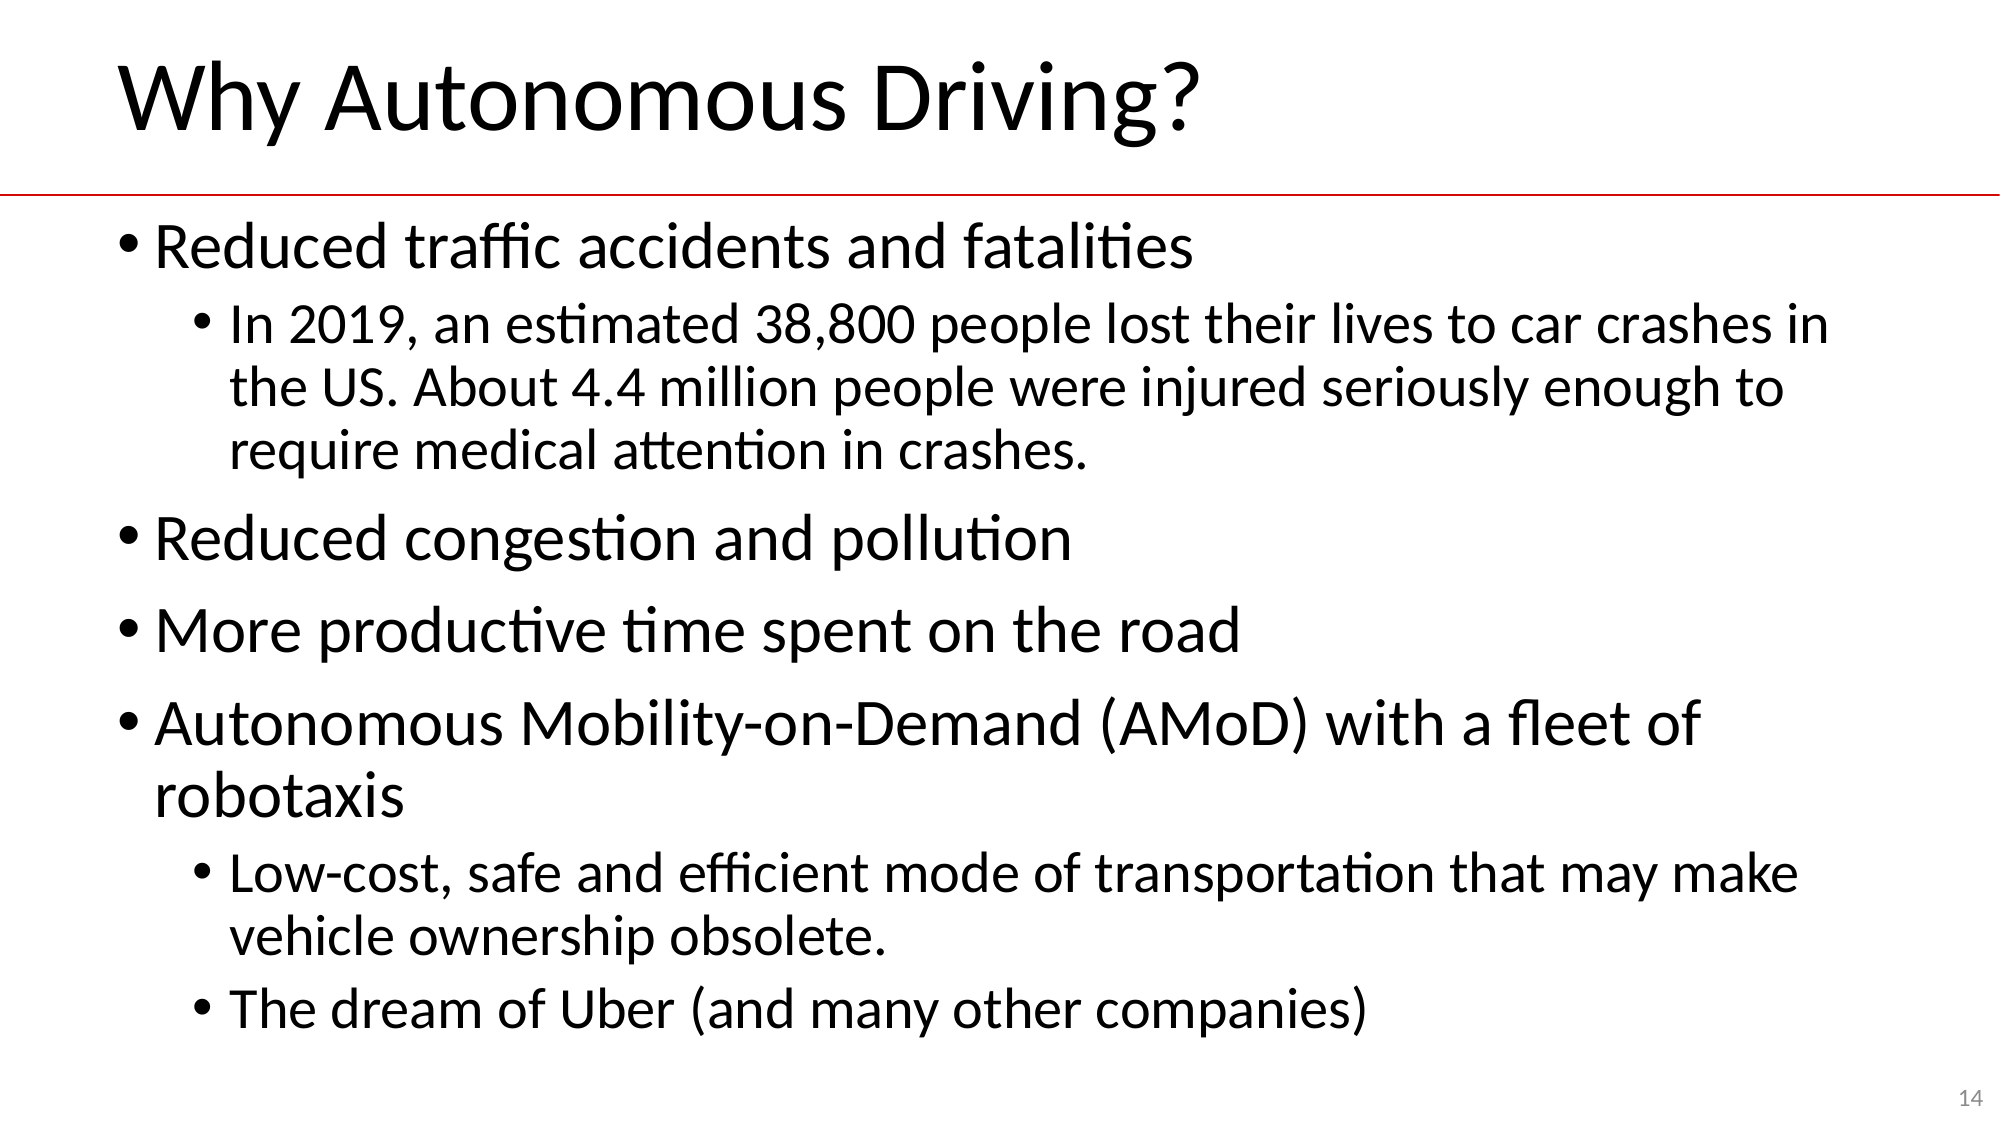

# Why Autonomous Driving?
Reduced traffic accidents and fatalities
In 2019, an estimated 38,800 people lost their lives to car crashes in the US. About 4.4 million people were injured seriously enough to require medical attention in crashes.
Reduced congestion and pollution
More productive time spent on the road
Autonomous Mobility-on-Demand (AMoD) with a fleet of robotaxis
Low-cost, safe and efficient mode of transportation that may make vehicle ownership obsolete.
The dream of Uber (and many other companies)
14